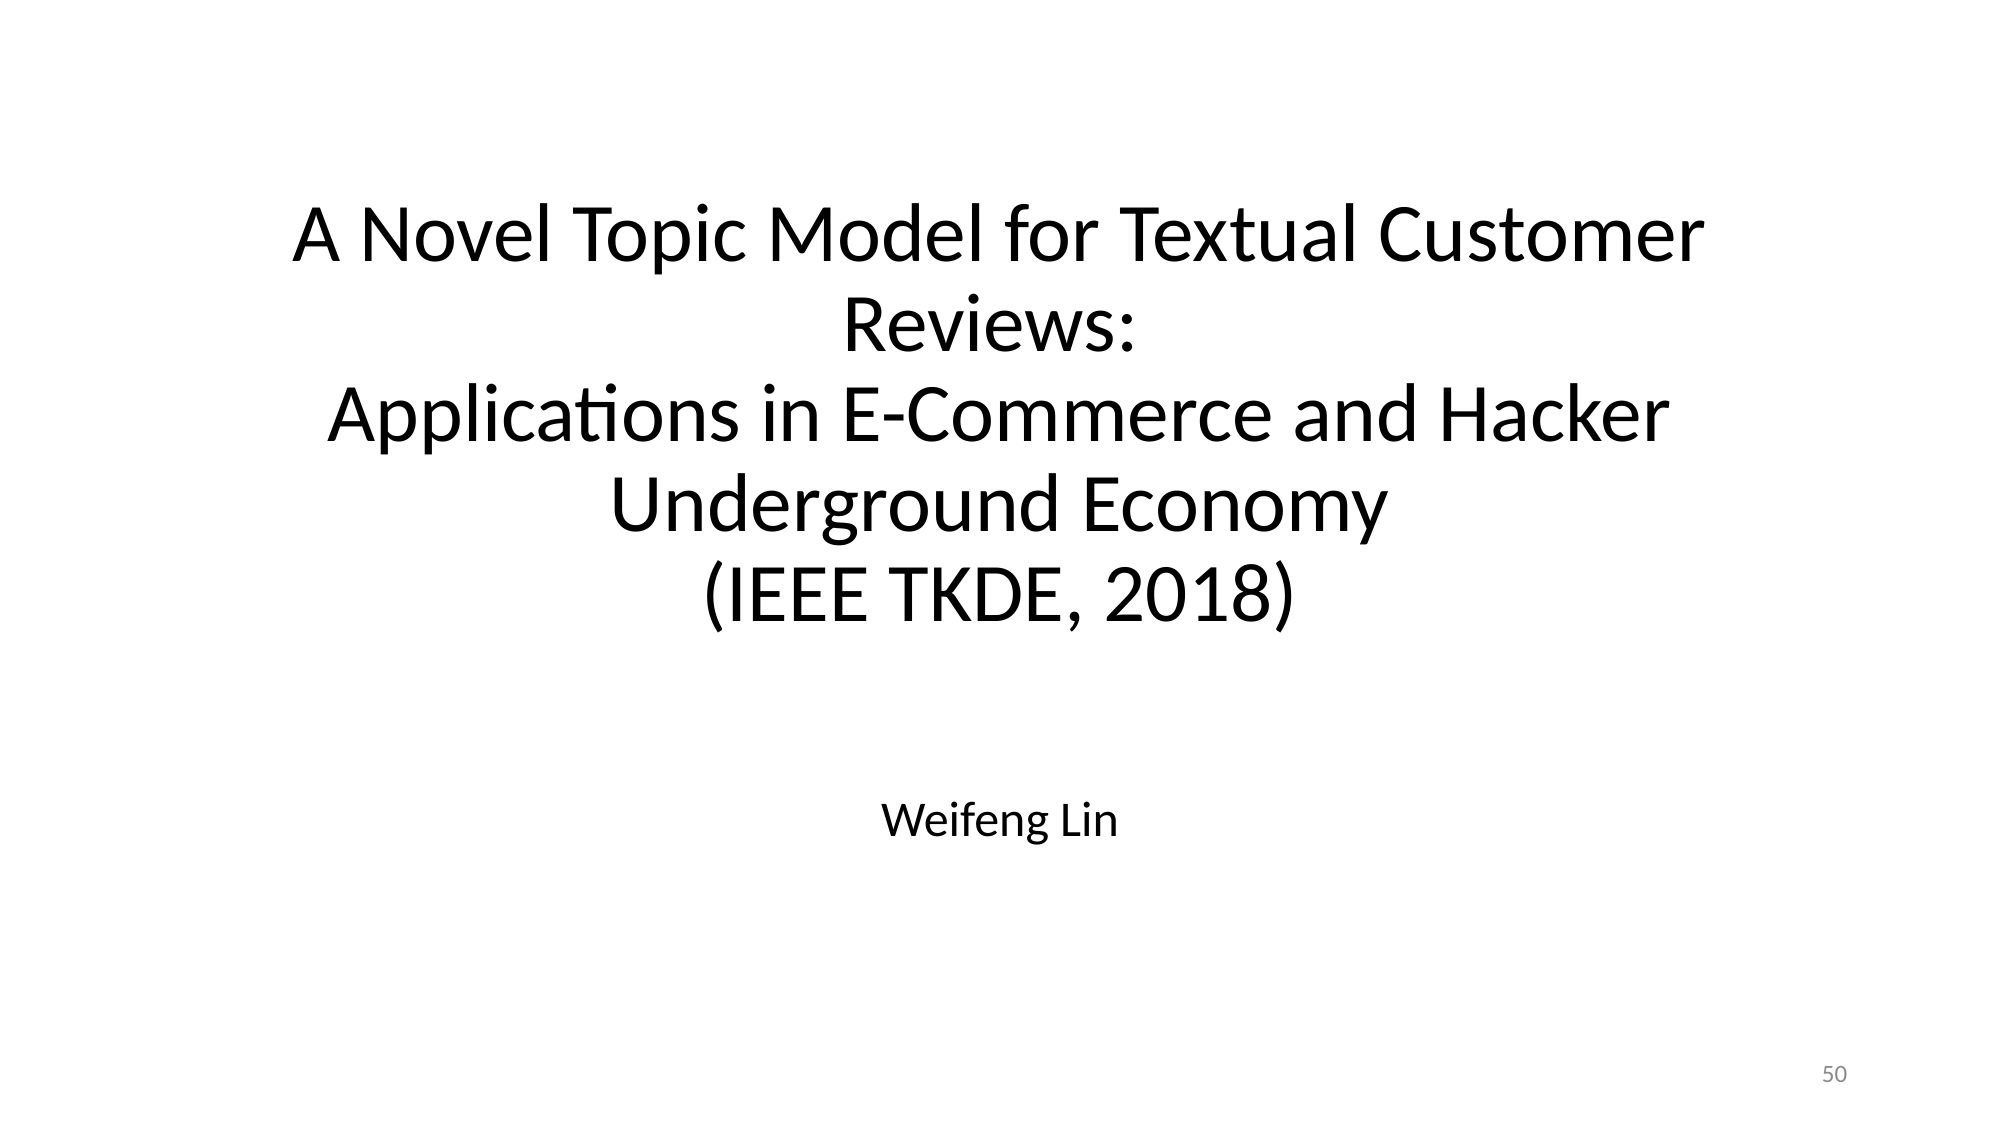

# A Novel Topic Model for Textual Customer Reviews: Applications in E-Commerce and Hacker Underground Economy (IEEE TKDE, 2018)

Weifeng Lin
50